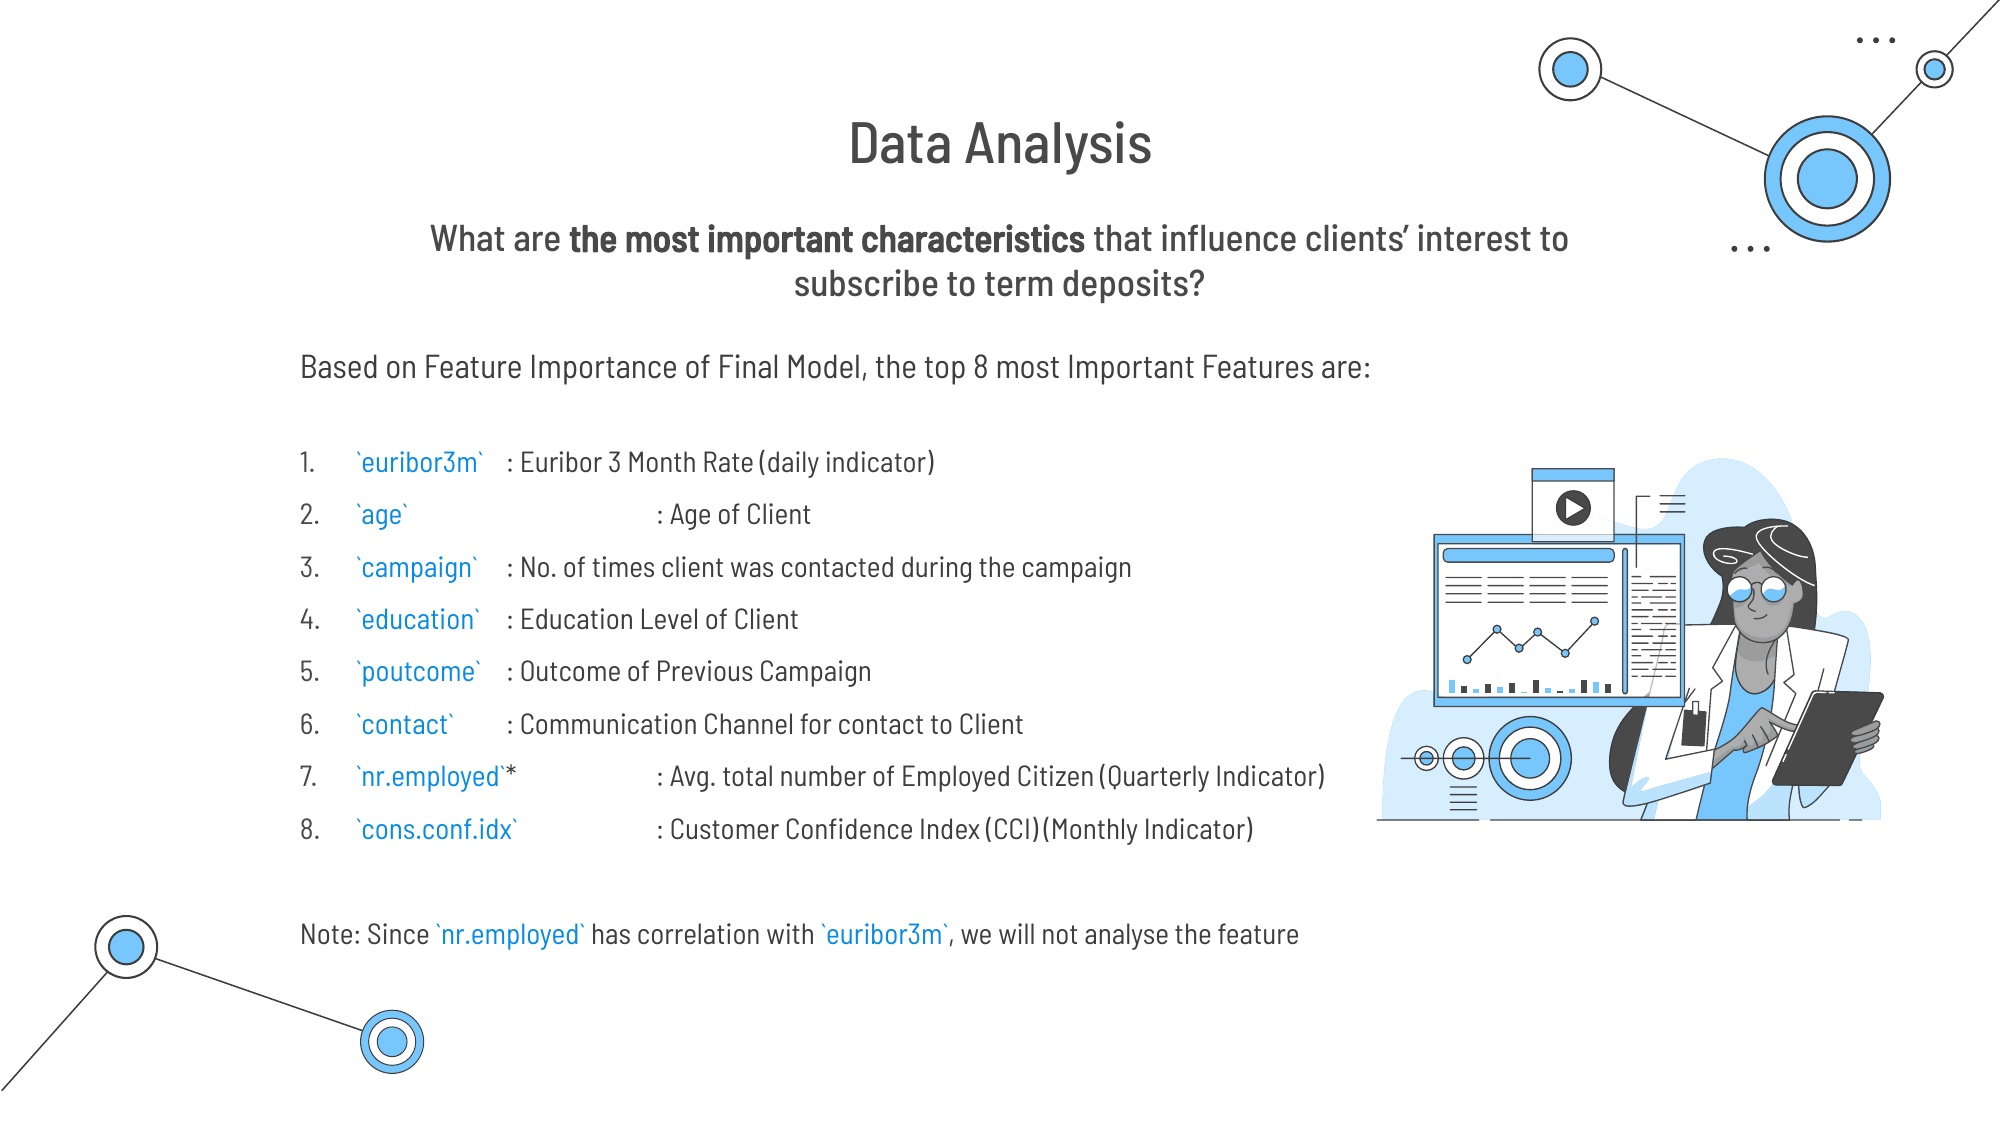

# Data Analysis
What are the most important characteristics that influence clients’ interest to subscribe to term deposits?
Based on Feature Importance of Final Model, the top 8 most Important Features are:

`euribor3m`	: Euribor 3 Month Rate (daily indicator)
`age`		: Age of Client
`campaign`	: No. of times client was contacted during the campaign
`education`	: Education Level of Client
`poutcome`	: Outcome of Previous Campaign
`contact`	: Communication Channel for contact to Client
`nr.employed`*	: Avg. total number of Employed Citizen (Quarterly Indicator)
`cons.conf.idx`	: Customer Confidence Index (CCI) (Monthly Indicator)

Note: Since `nr.employed` has correlation with `euribor3m`, we will not analyse the feature